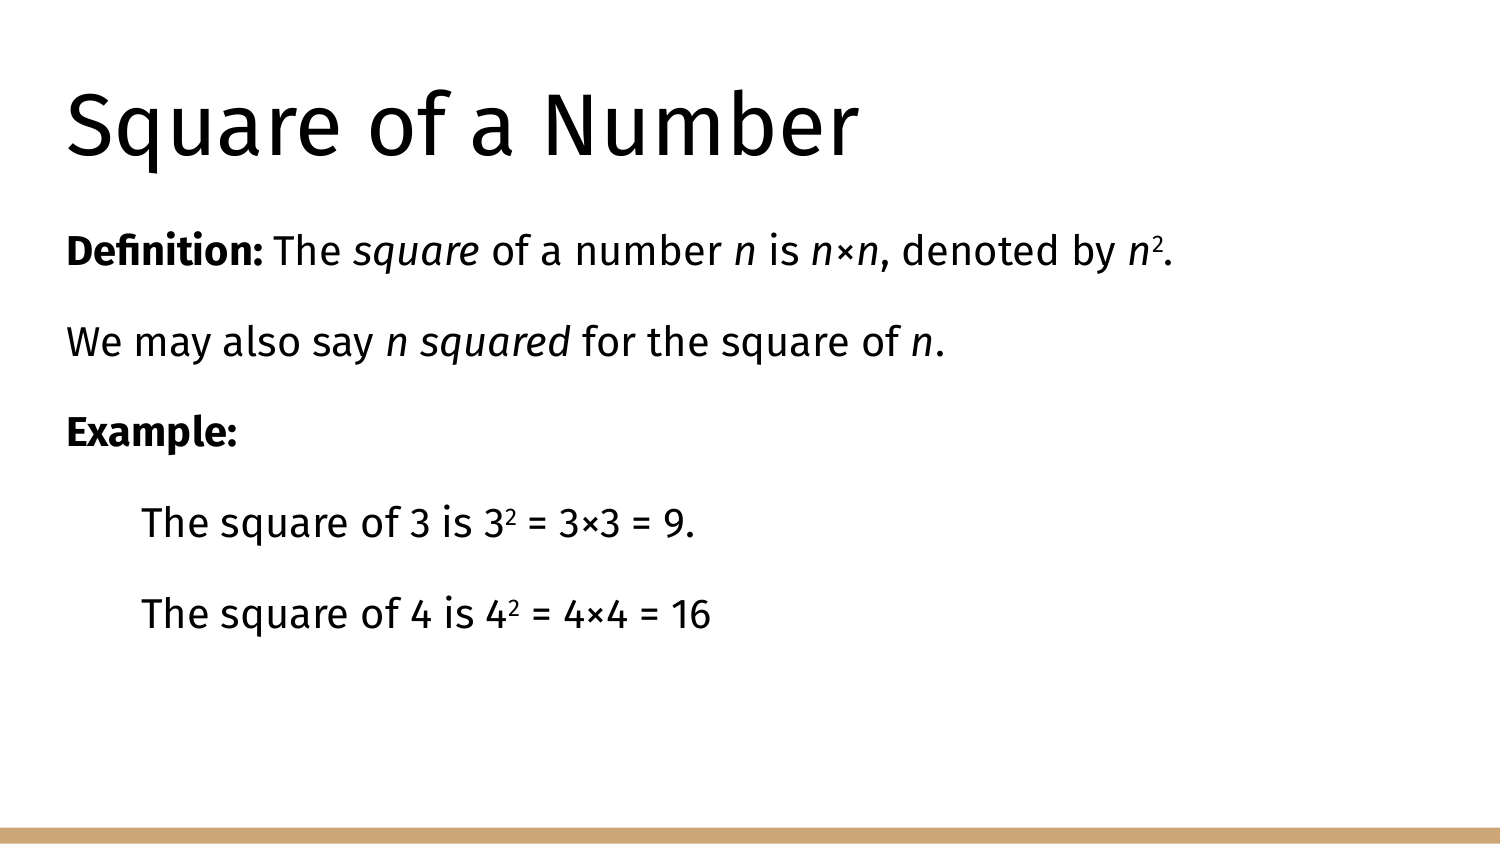

# Square of a Number
Definition: The square of a number n is n×n, denoted by n2.
We may also say n squared for the square of n.
Example:
The square of 3 is 32 = 3×3 = 9.
The square of 4 is 42 = 4×4 = 16